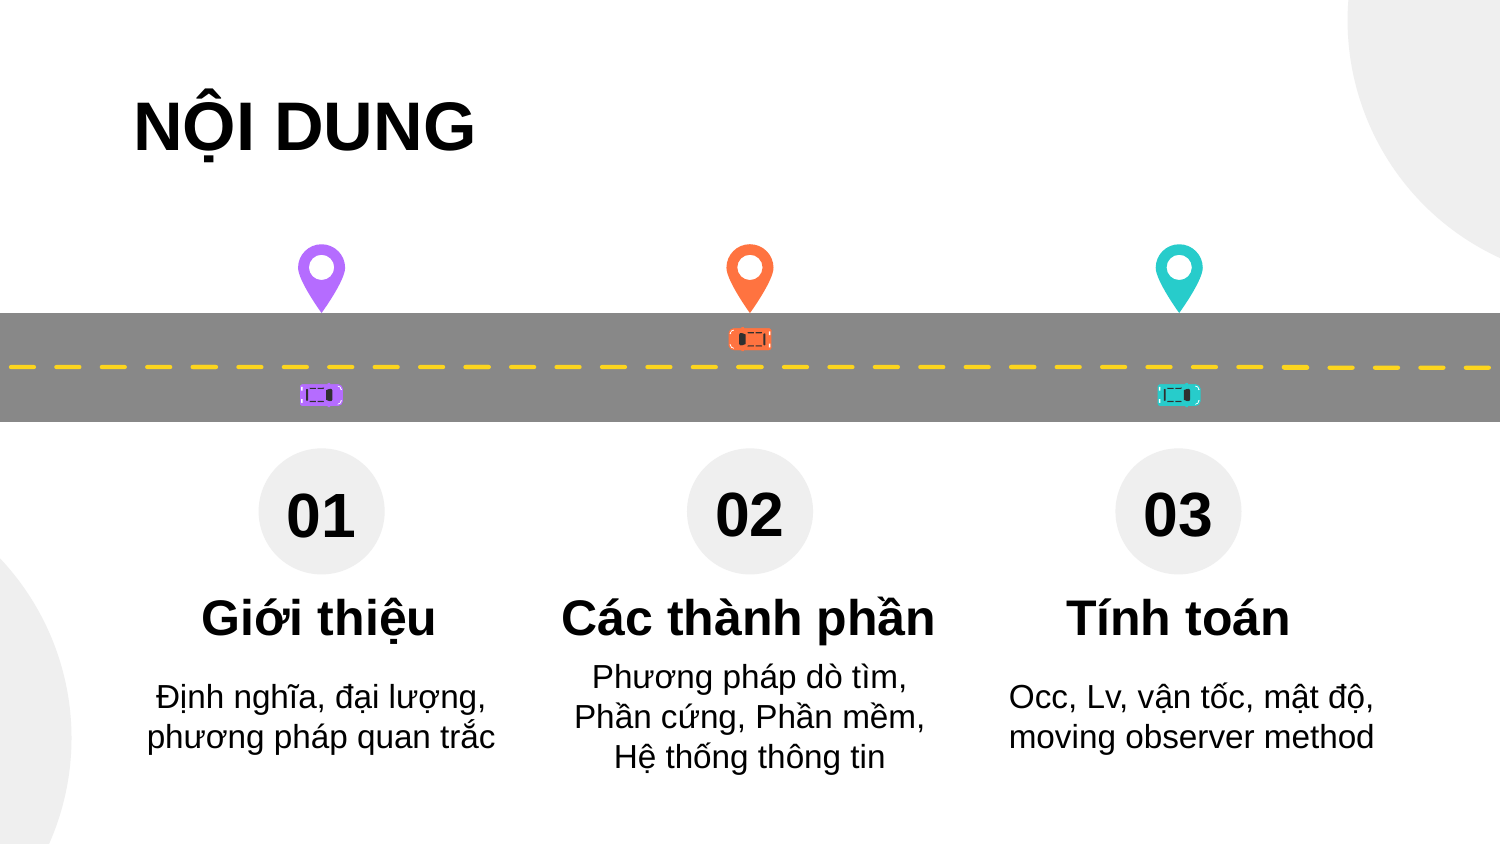

NỘI DUNG

03
02
# 01
Giới thiệu
Các thành phần
Tính toán
Định nghĩa, đại lượng, phương pháp quan trắc
Phương pháp dò tìm, Phần cứng, Phần mềm, Hệ thống thông tin
Occ, Lv, vận tốc, mật độ, moving observer method